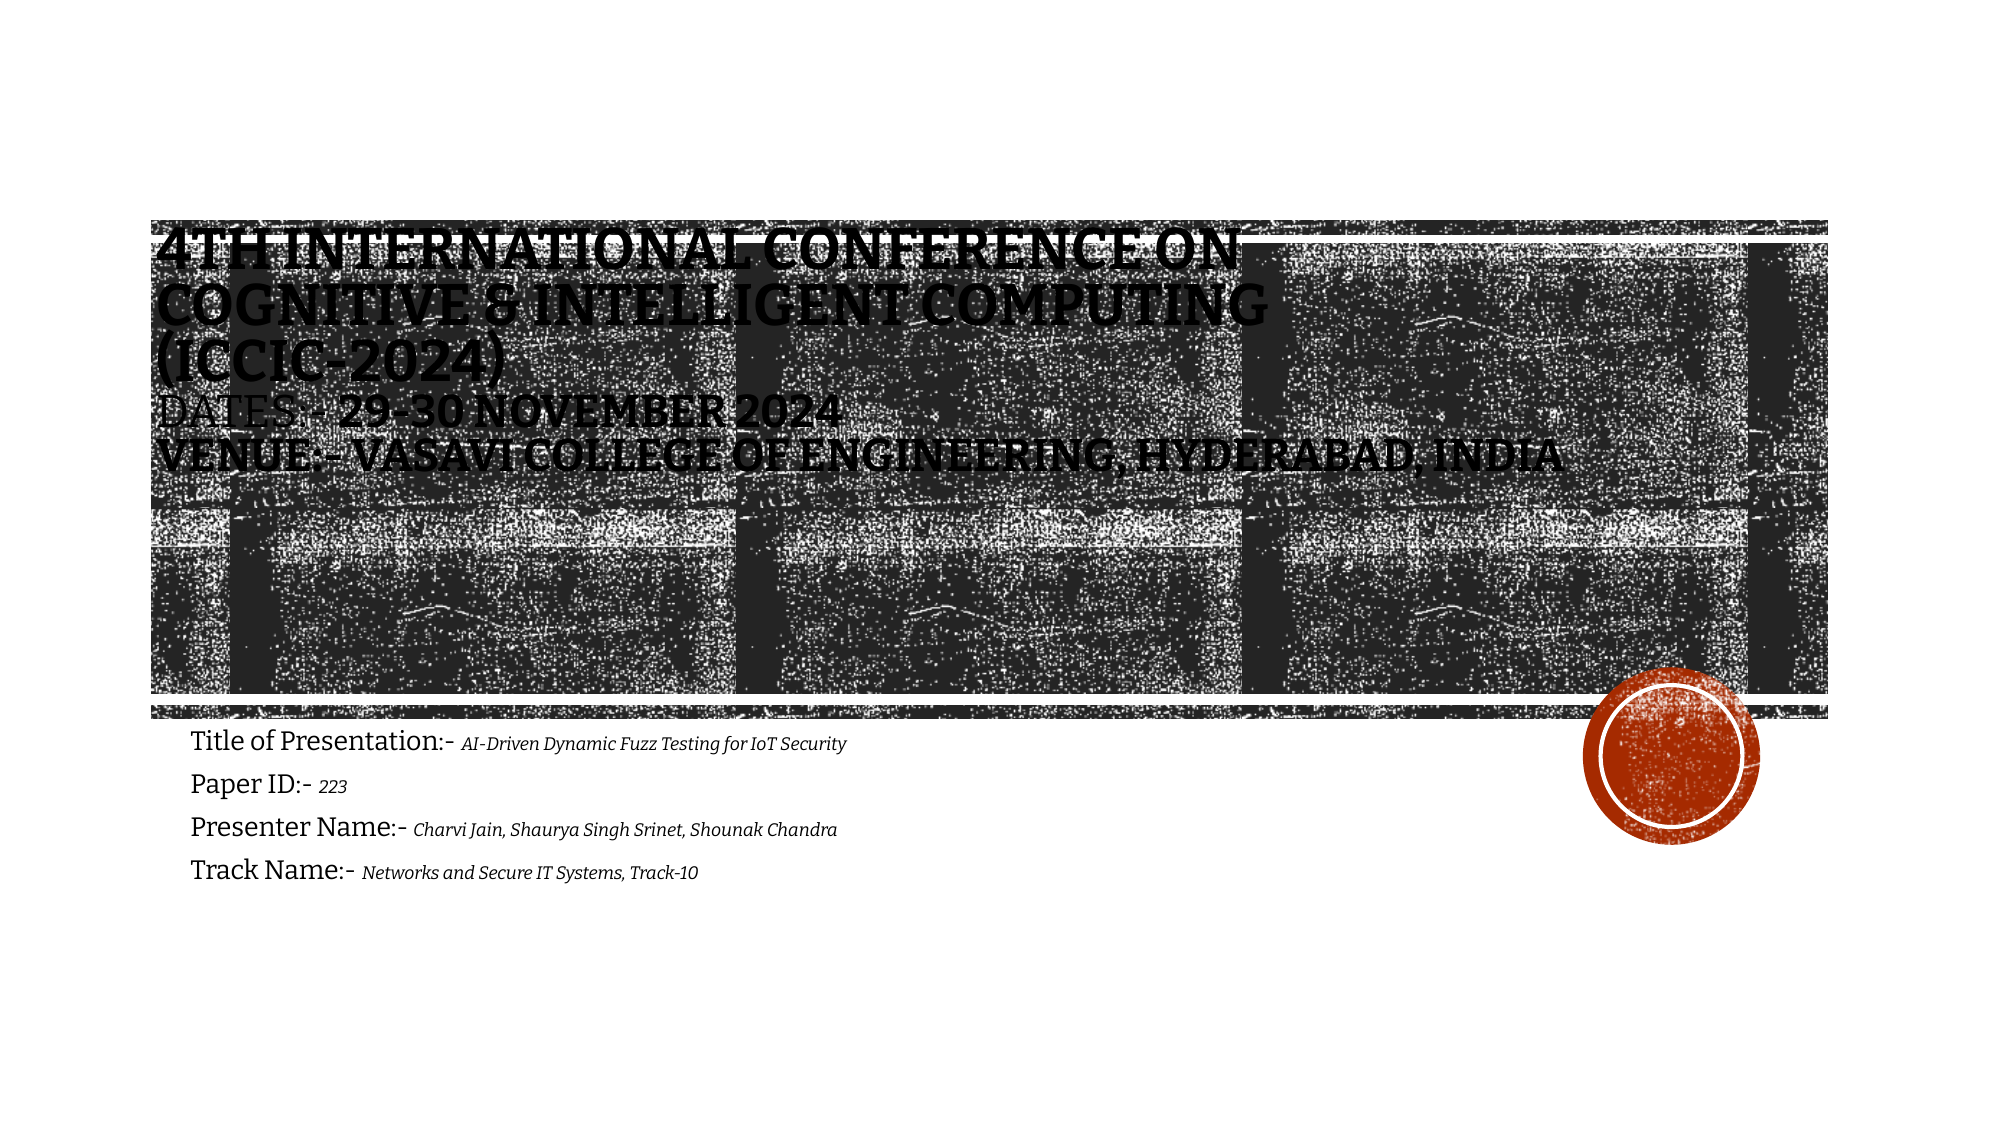

# 4th International Conference on  Cognitive & Intelligent Computing (ICCIC-2024) Dates:- 29-30 November 2024 Venue:- Vasavi College of Engineering, Hyderabad, India
Title of Presentation:- AI-Driven Dynamic Fuzz Testing for IoT Security
Paper ID:- 223
Presenter Name:- Charvi Jain, Shaurya Singh Srinet, Shounak Chandra
Track Name:- Networks and Secure IT Systems, Track-10